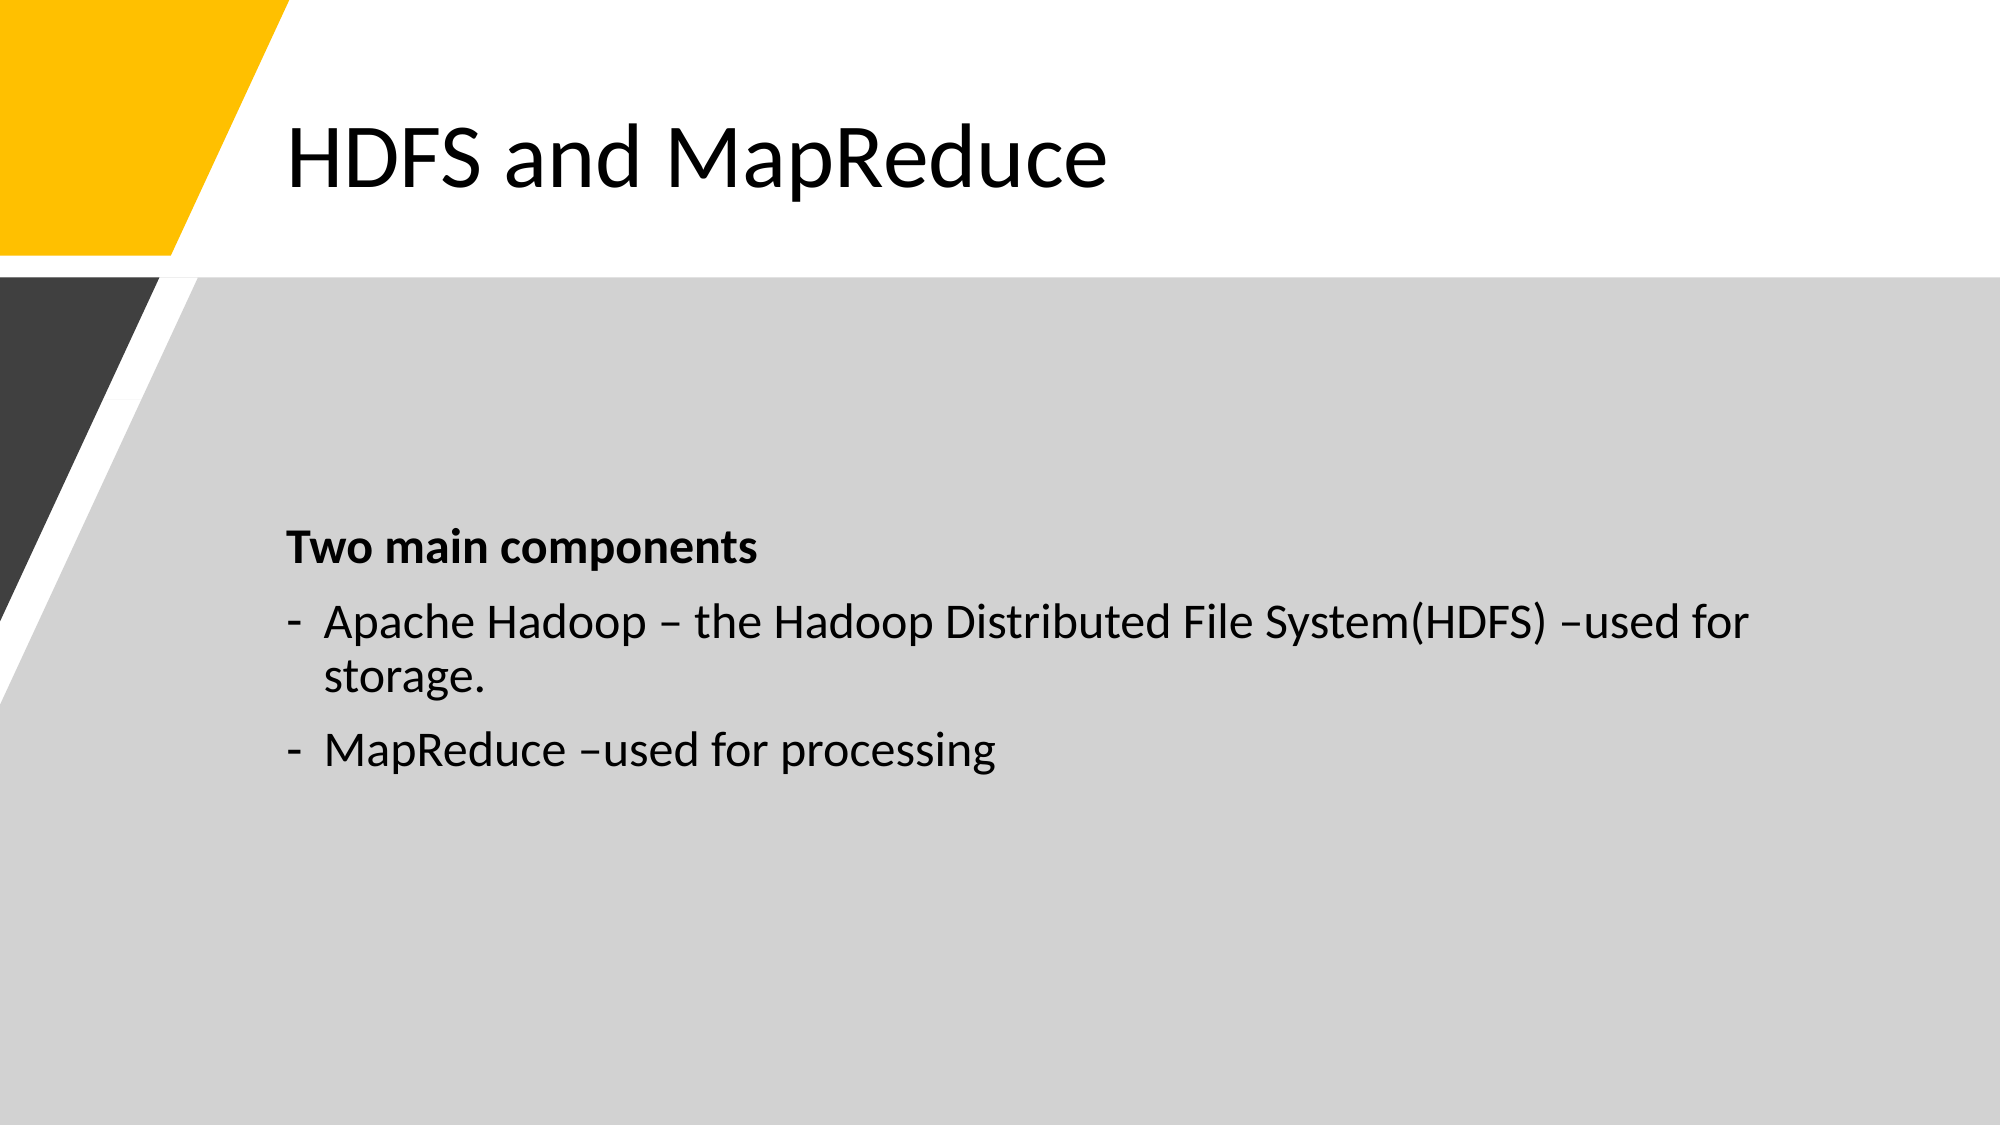

# HDFS and MapReduce

Two main components
Apache Hadoop – the Hadoop Distributed File System(HDFS) –used for storage.
MapReduce –used for processing